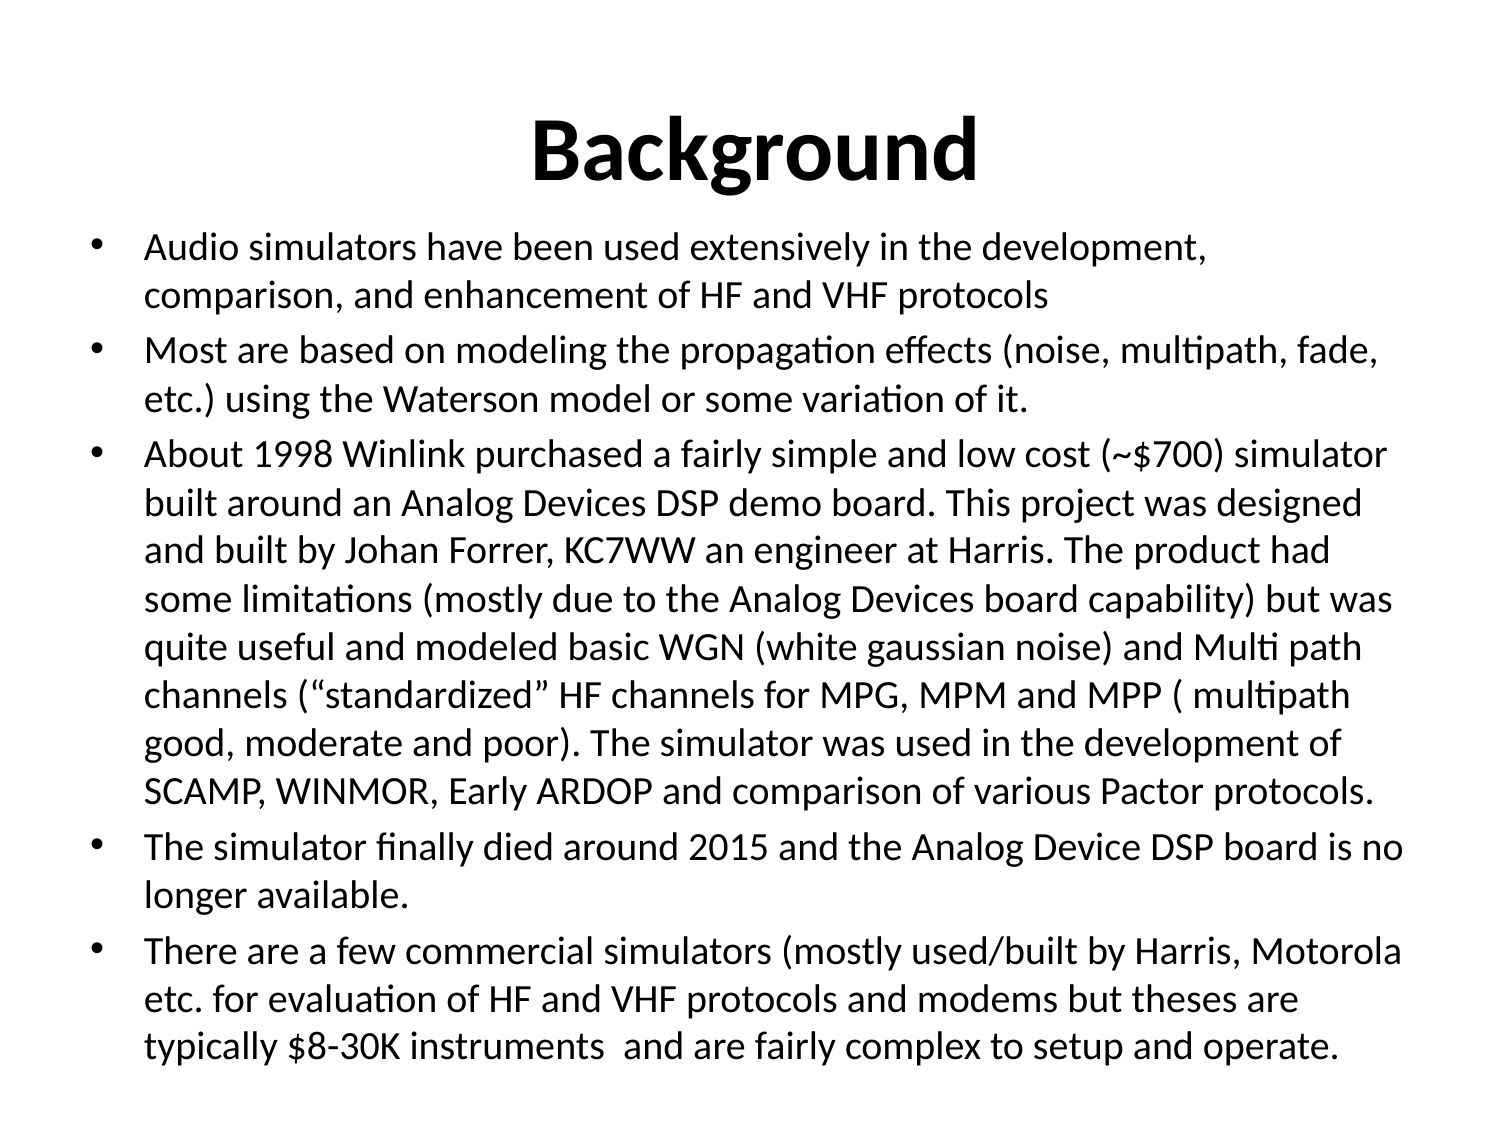

# Background
Audio simulators have been used extensively in the development, comparison, and enhancement of HF and VHF protocols
Most are based on modeling the propagation effects (noise, multipath, fade, etc.) using the Waterson model or some variation of it.
About 1998 Winlink purchased a fairly simple and low cost (~$700) simulator built around an Analog Devices DSP demo board. This project was designed and built by Johan Forrer, KC7WW an engineer at Harris. The product had some limitations (mostly due to the Analog Devices board capability) but was quite useful and modeled basic WGN (white gaussian noise) and Multi path channels (“standardized” HF channels for MPG, MPM and MPP ( multipath good, moderate and poor). The simulator was used in the development of SCAMP, WINMOR, Early ARDOP and comparison of various Pactor protocols.
The simulator finally died around 2015 and the Analog Device DSP board is no longer available.
There are a few commercial simulators (mostly used/built by Harris, Motorola etc. for evaluation of HF and VHF protocols and modems but theses are typically $8-30K instruments  and are fairly complex to setup and operate.